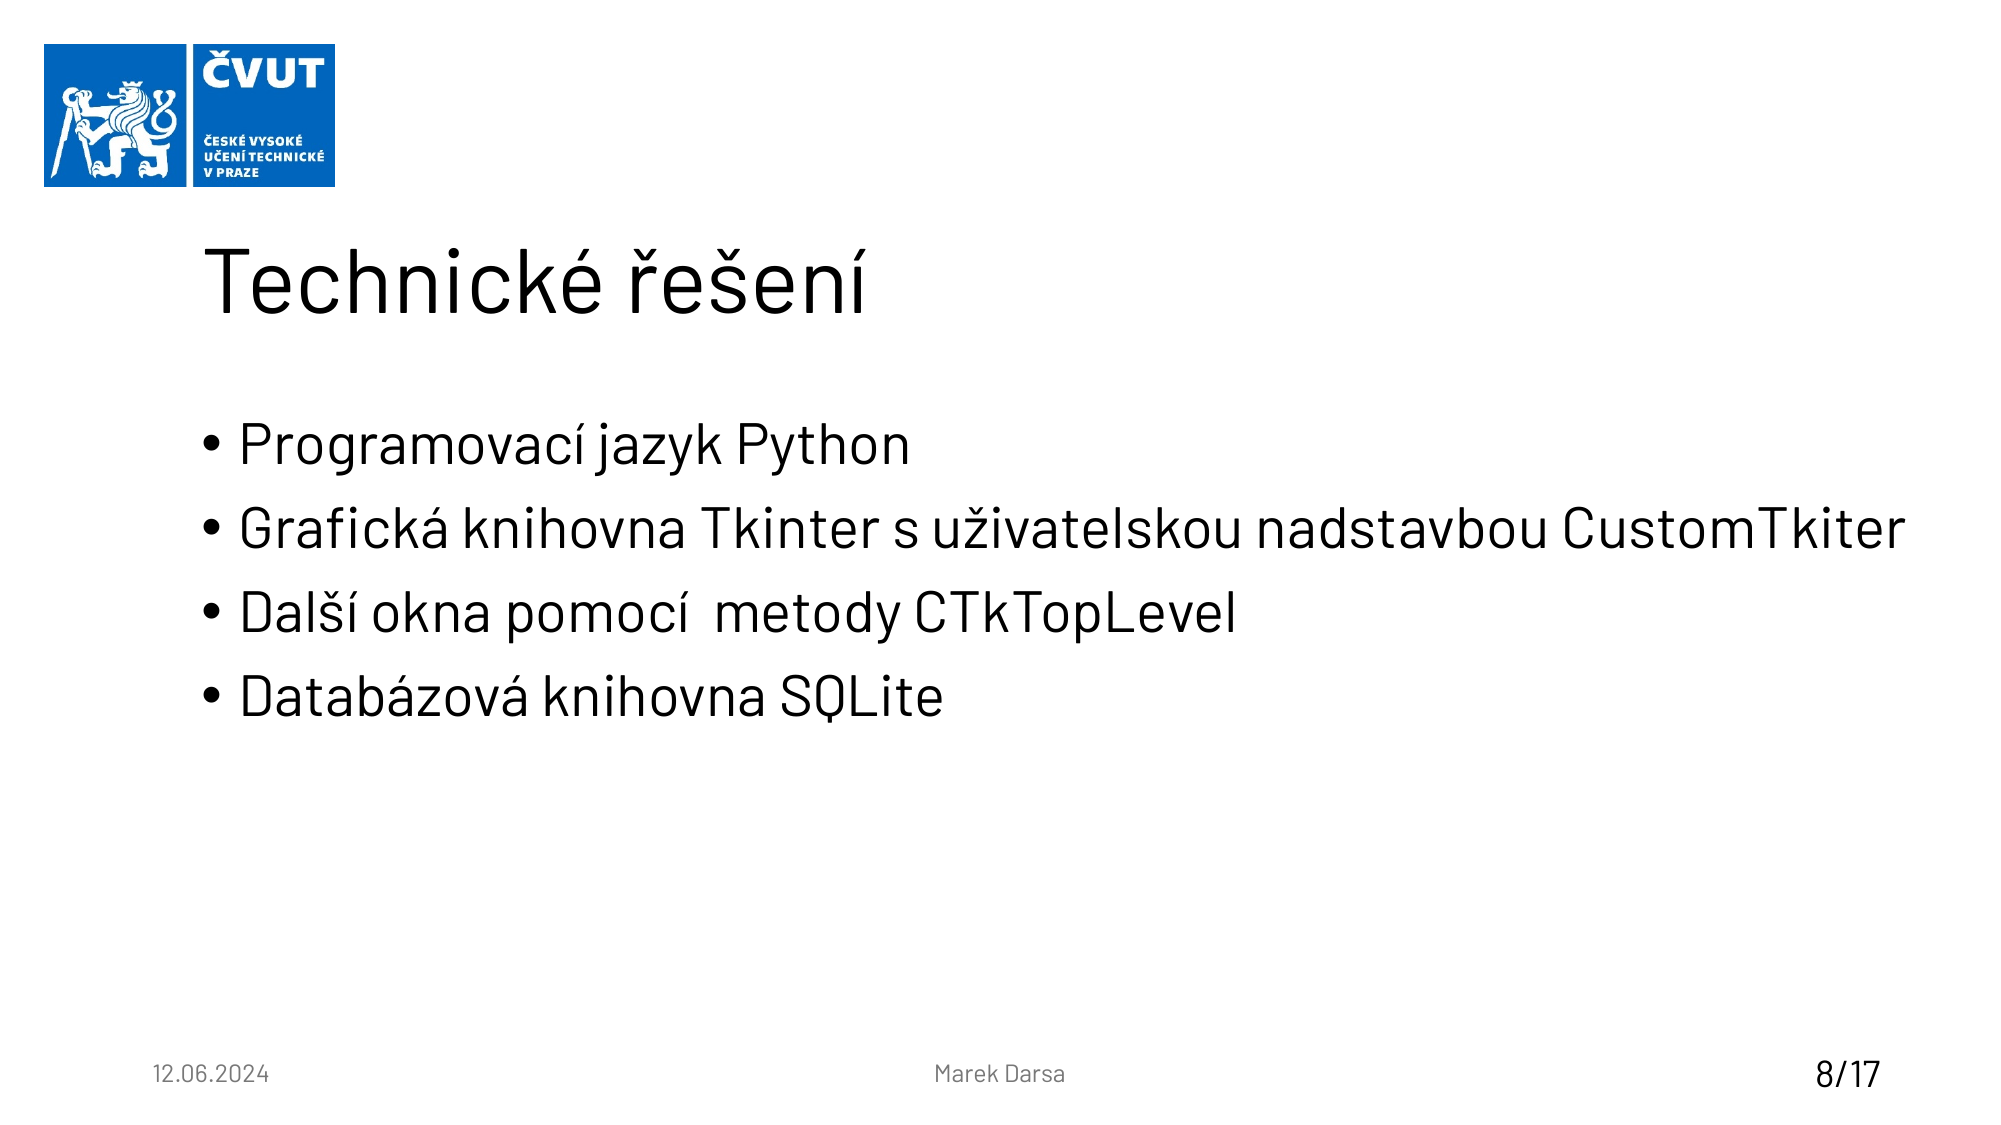

# Technické řešení
Programovací jazyk Python
Grafická knihovna Tkinter s uživatelskou nadstavbou CustomTkiter
Další okna pomocí  metody CTkTopLevel
Databázová knihovna SQLite

12.06.2024
Marek Darsa